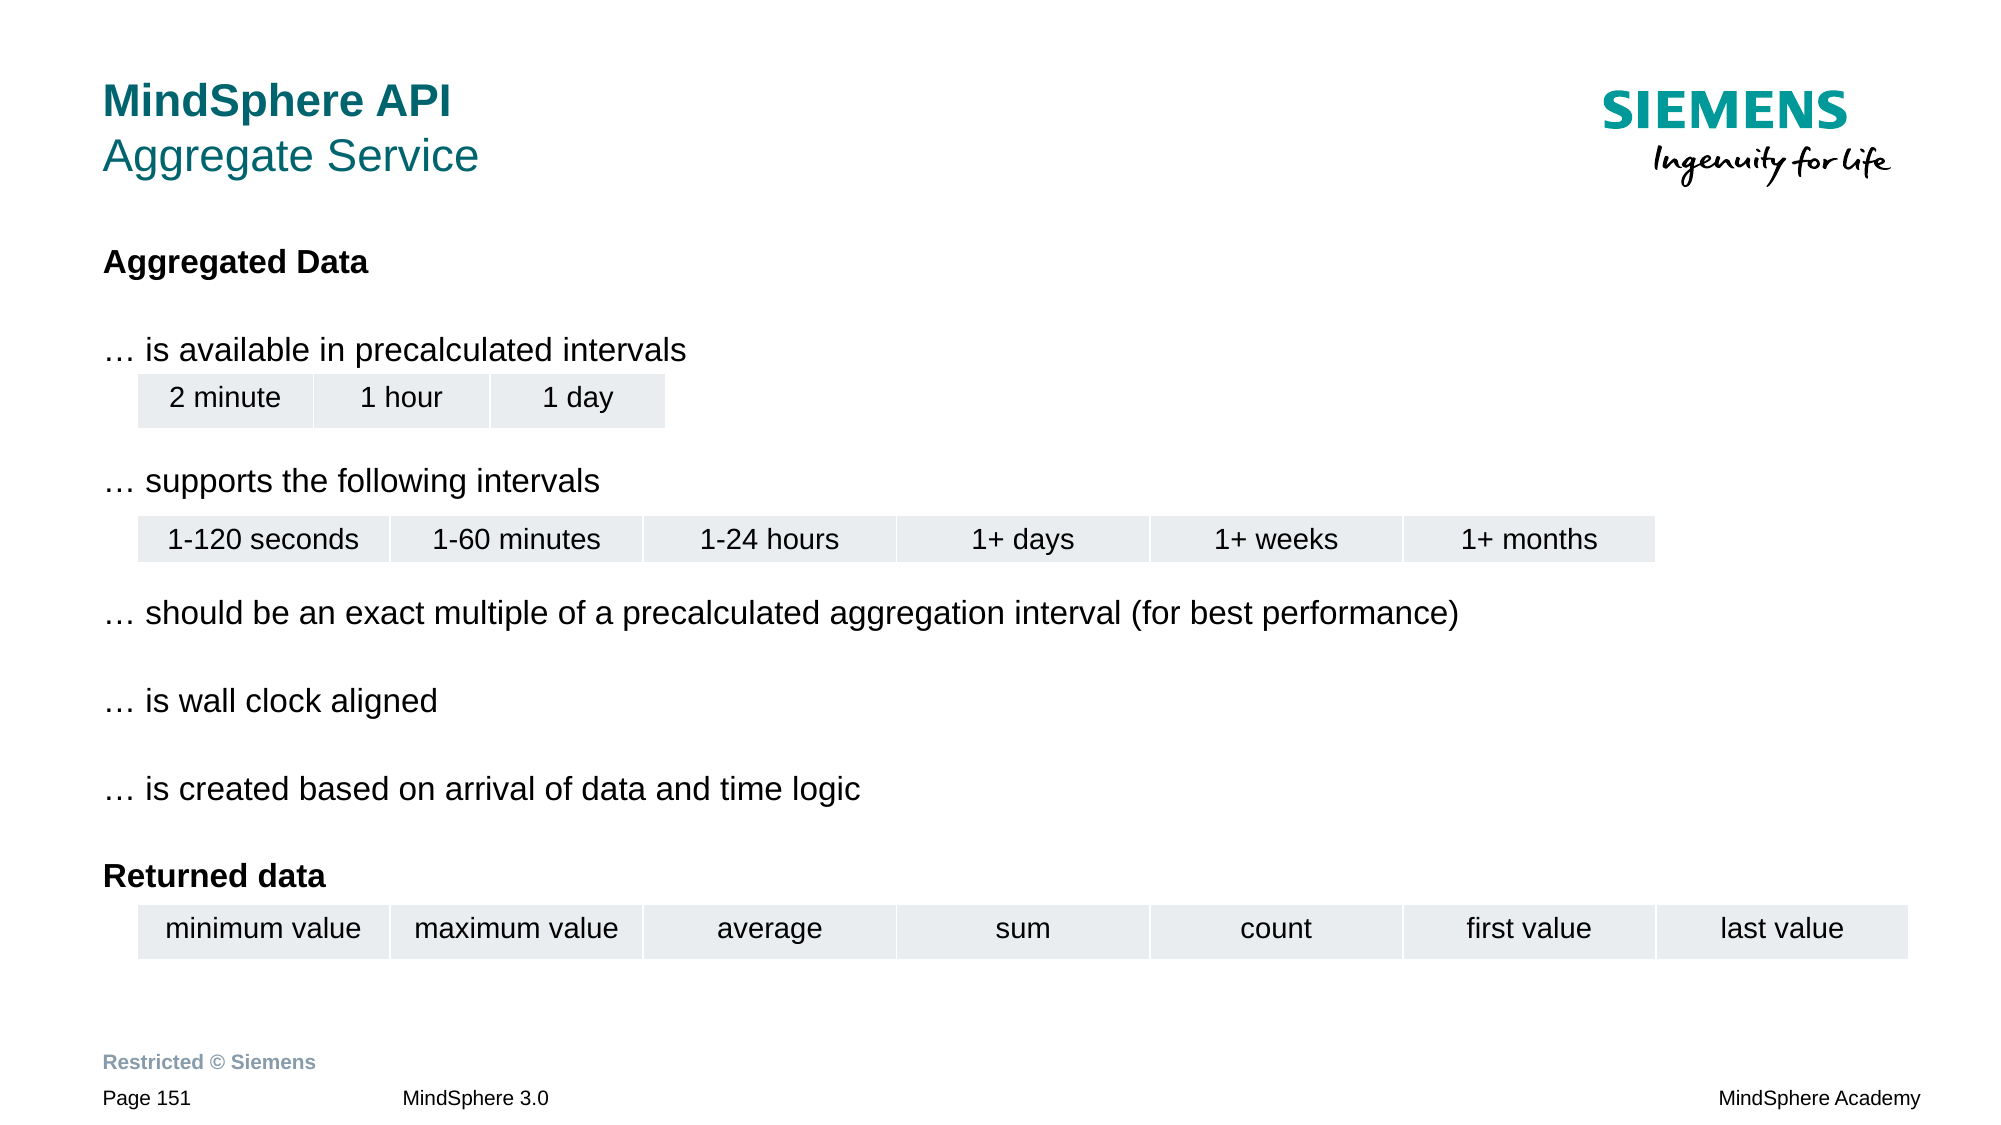

# MindSphere API Aggregate Service
Aggregated Data

… is available in precalculated intervals

… supports the following intervals

… should be an exact multiple of a precalculated aggregation interval (for best performance)

… is wall clock aligned

… is created based on arrival of data and time logic

Returned data
| 2 minute | 1 hour | 1 day |
| --- | --- | --- |
| 1-120 seconds | 1-60 minutes | 1-24 hours | 1+ days | 1+ weeks | 1+ months |
| --- | --- | --- | --- | --- | --- |
| minimum value | maximum value | average | sum | count | first value | last value |
| --- | --- | --- | --- | --- | --- | --- |